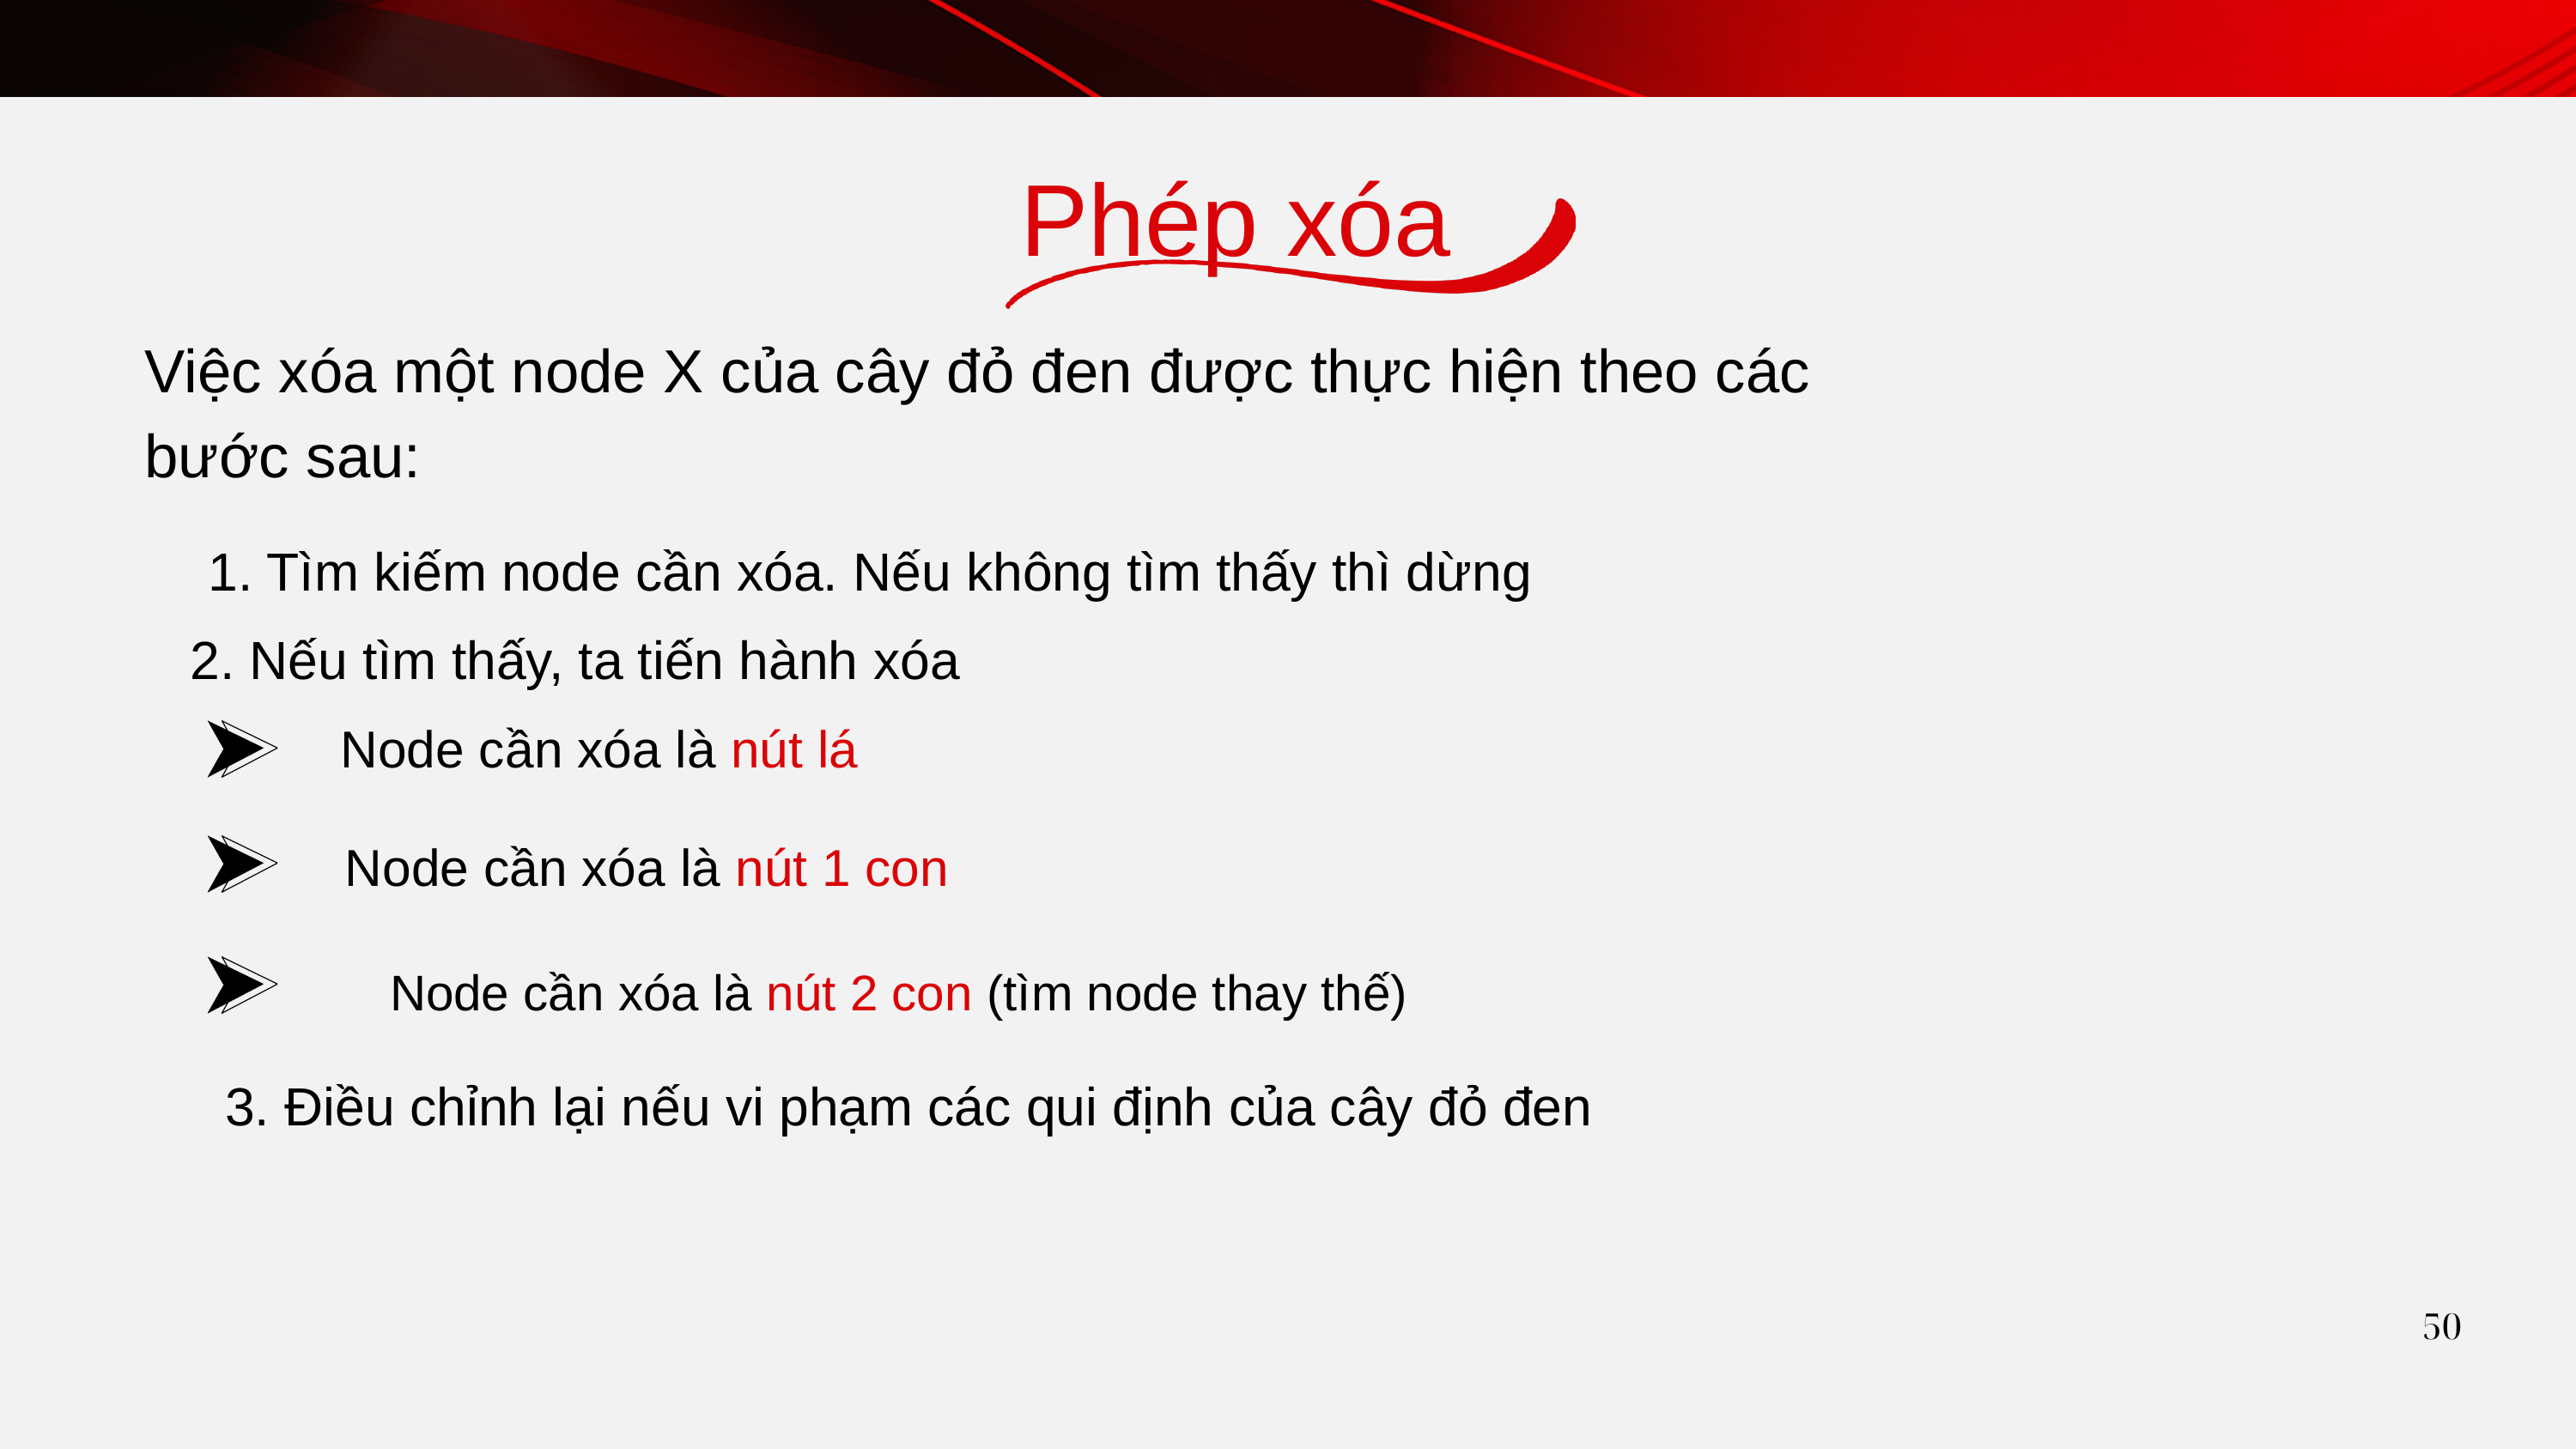

Phép xóa

Việc xóa một node X của cây đỏ đen được thực hiện theo các bước sau:
1. Tìm kiếm node cần xóa. Nếu không tìm thấy thì dừng
2. Nếu tìm thấy, ta tiến hành xóa
Node cần xóa là nút lá

Node cần xóa là nút 1 con

Node cần xóa là nút 2 con (tìm node thay thế)

3. Điều chỉnh lại nếu vi phạm các qui định của cây đỏ đen
50